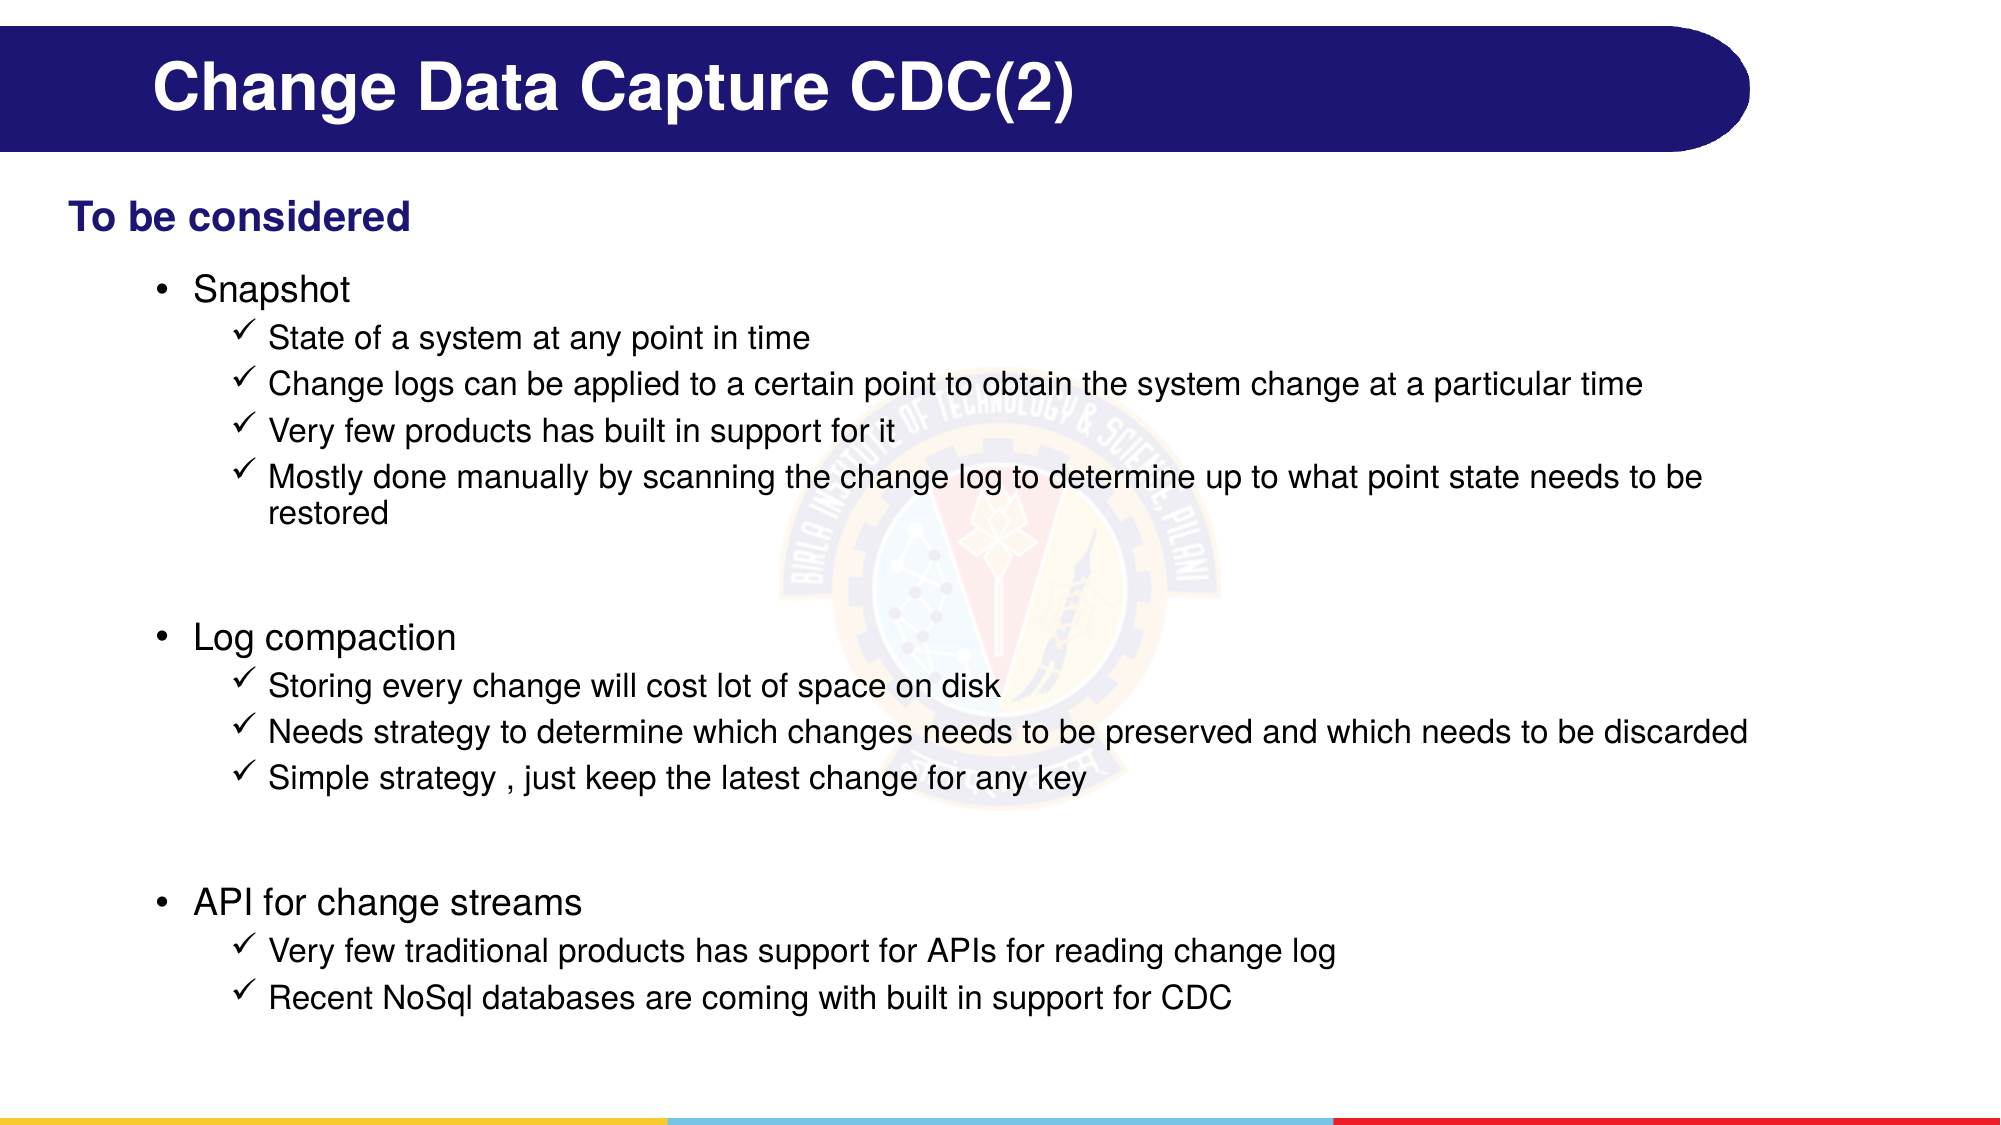

# Change Data Capture CDC(2)
To be considered
Snapshot
State of a system at any point in time
Change logs can be applied to a certain point to obtain the system change at a particular time
Very few products has built in support for it
Mostly done manually by scanning the change log to determine up to what point state needs to be restored

Log compaction
Storing every change will cost lot of space on disk
Needs strategy to determine which changes needs to be preserved and which needs to be discarded
Simple strategy , just keep the latest change for any key

API for change streams
Very few traditional products has support for APIs for reading change log
Recent NoSql databases are coming with built in support for CDC